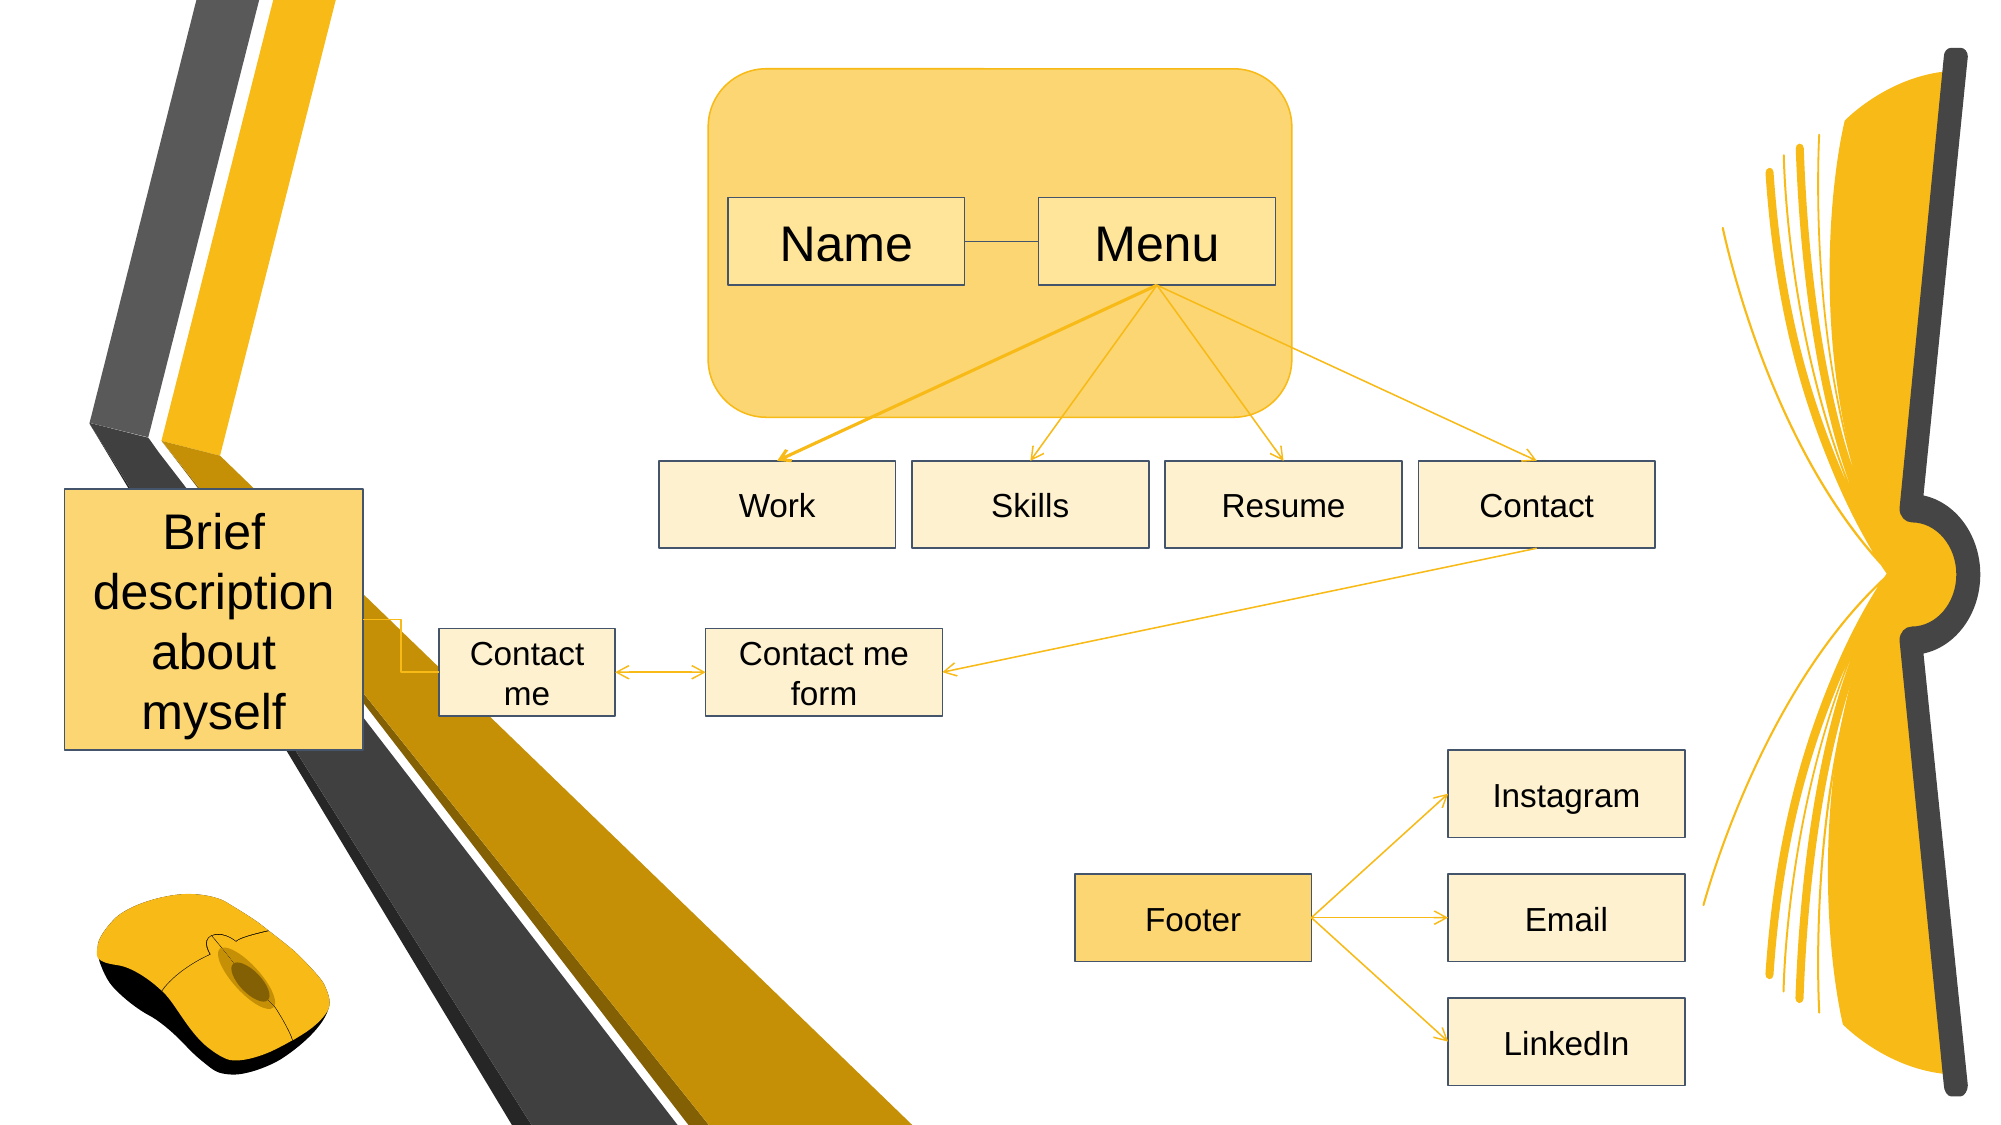

Name
Menu

Work
Skills
Resume
Contact
Brief description about myself
Contact me
Contact me
form
Instagram
Footer
Email

LinkedIn